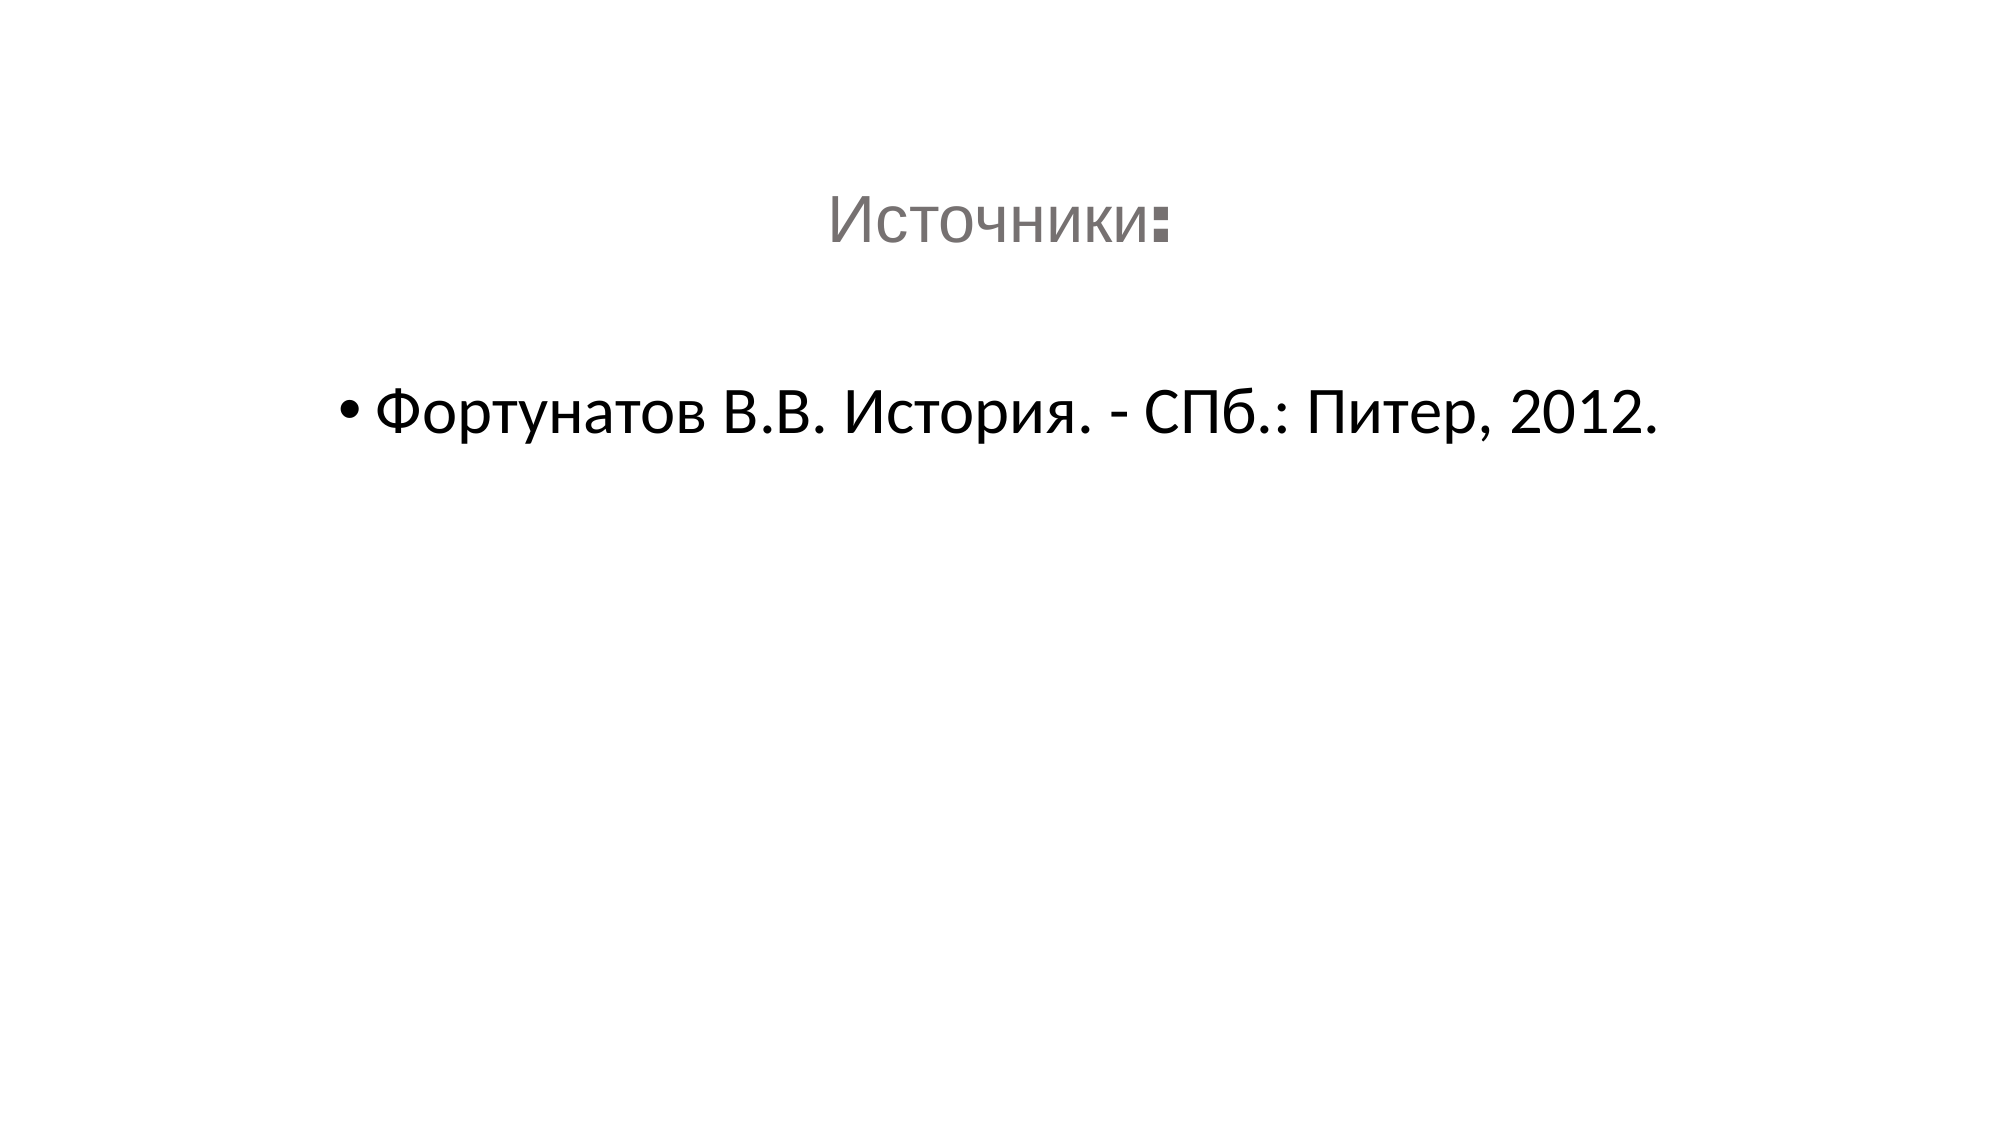

# Источники:
Фортунатов В.В. История. - СПб.: Питер, 2012.